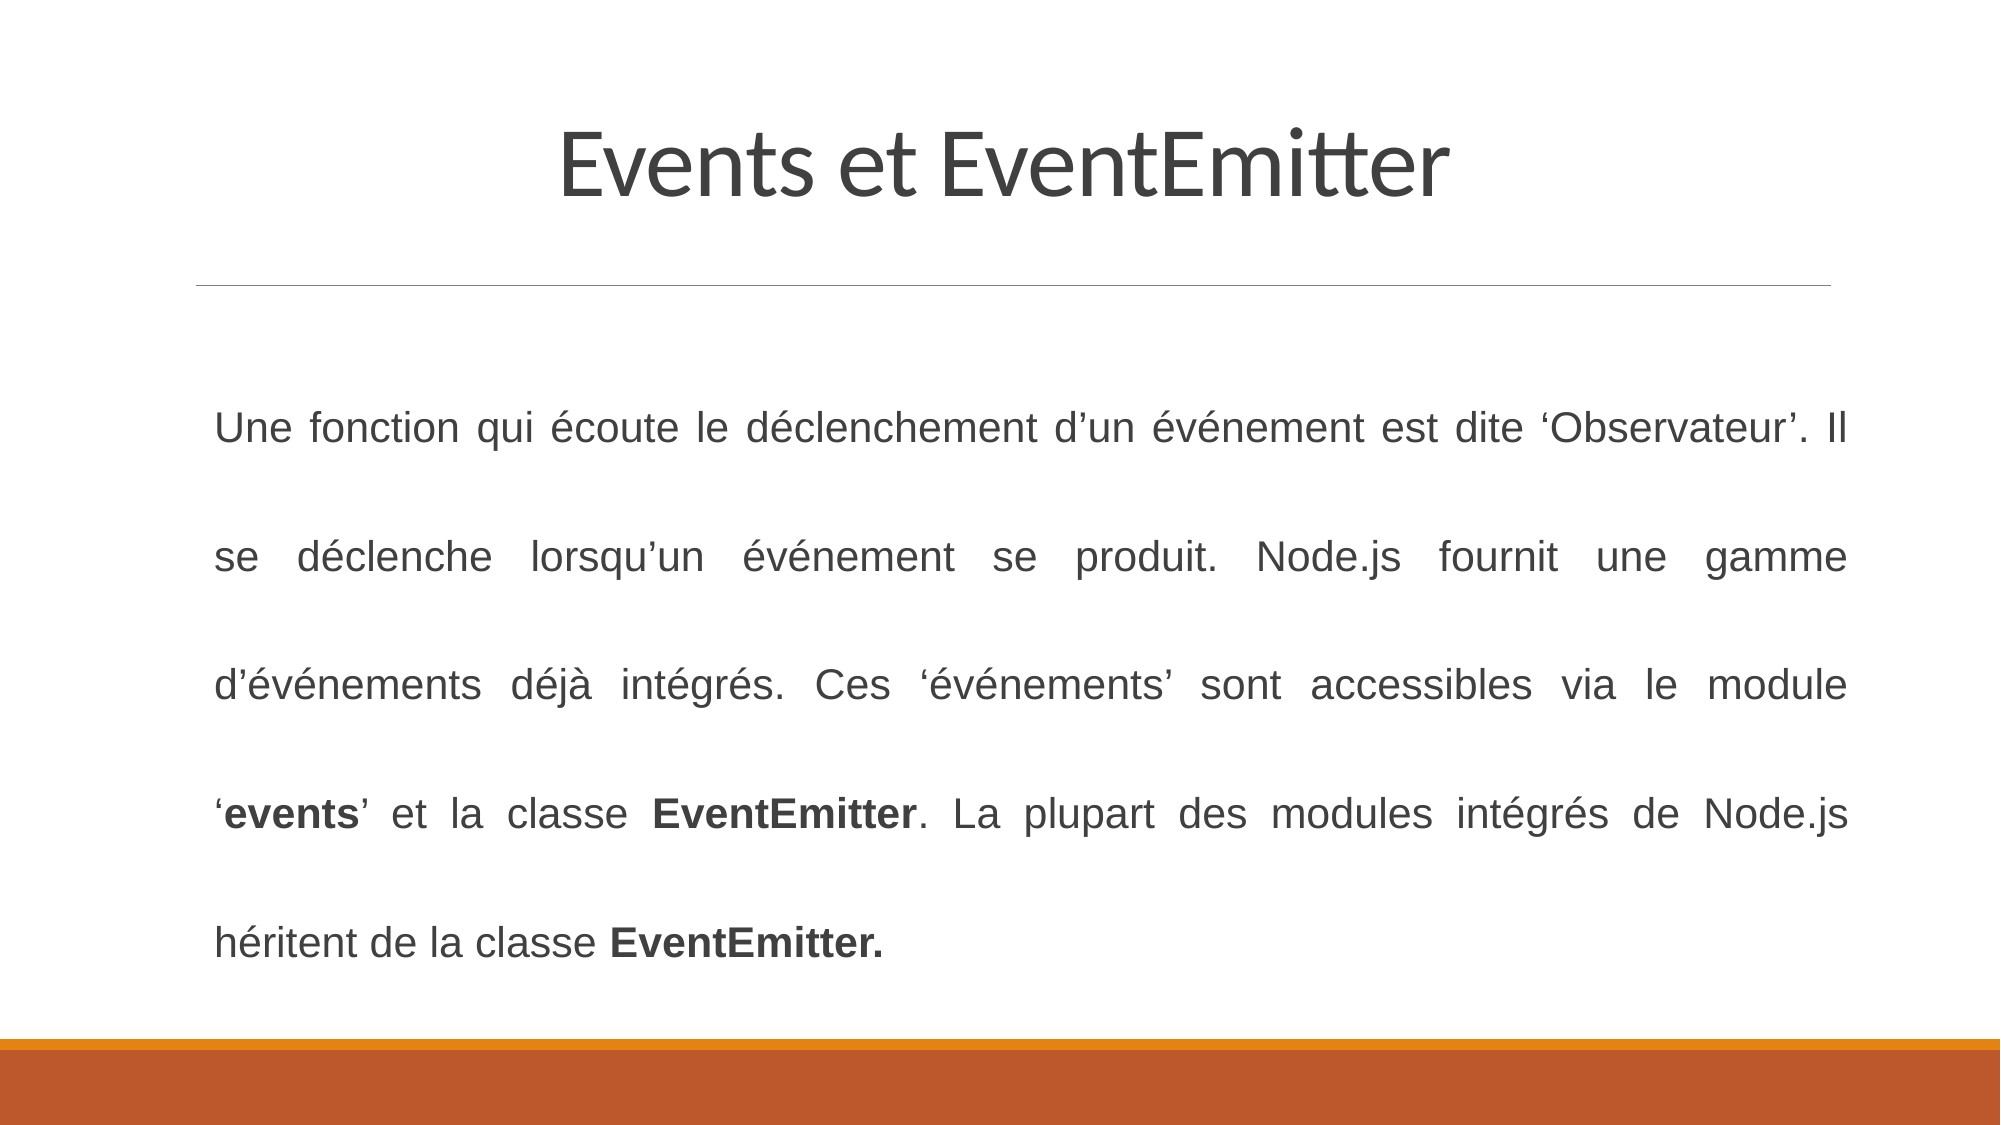

# Events et EventEmitter
Une fonction qui écoute le déclenchement d’un événement est dite ‘Observateur’. Il se déclenche lorsqu’un événement se produit. Node.js fournit une gamme d’événements déjà intégrés. Ces ‘événements’ sont accessibles via le module ‘events’ et la classe EventEmitter. La plupart des modules intégrés de Node.js héritent de la classe EventEmitter.